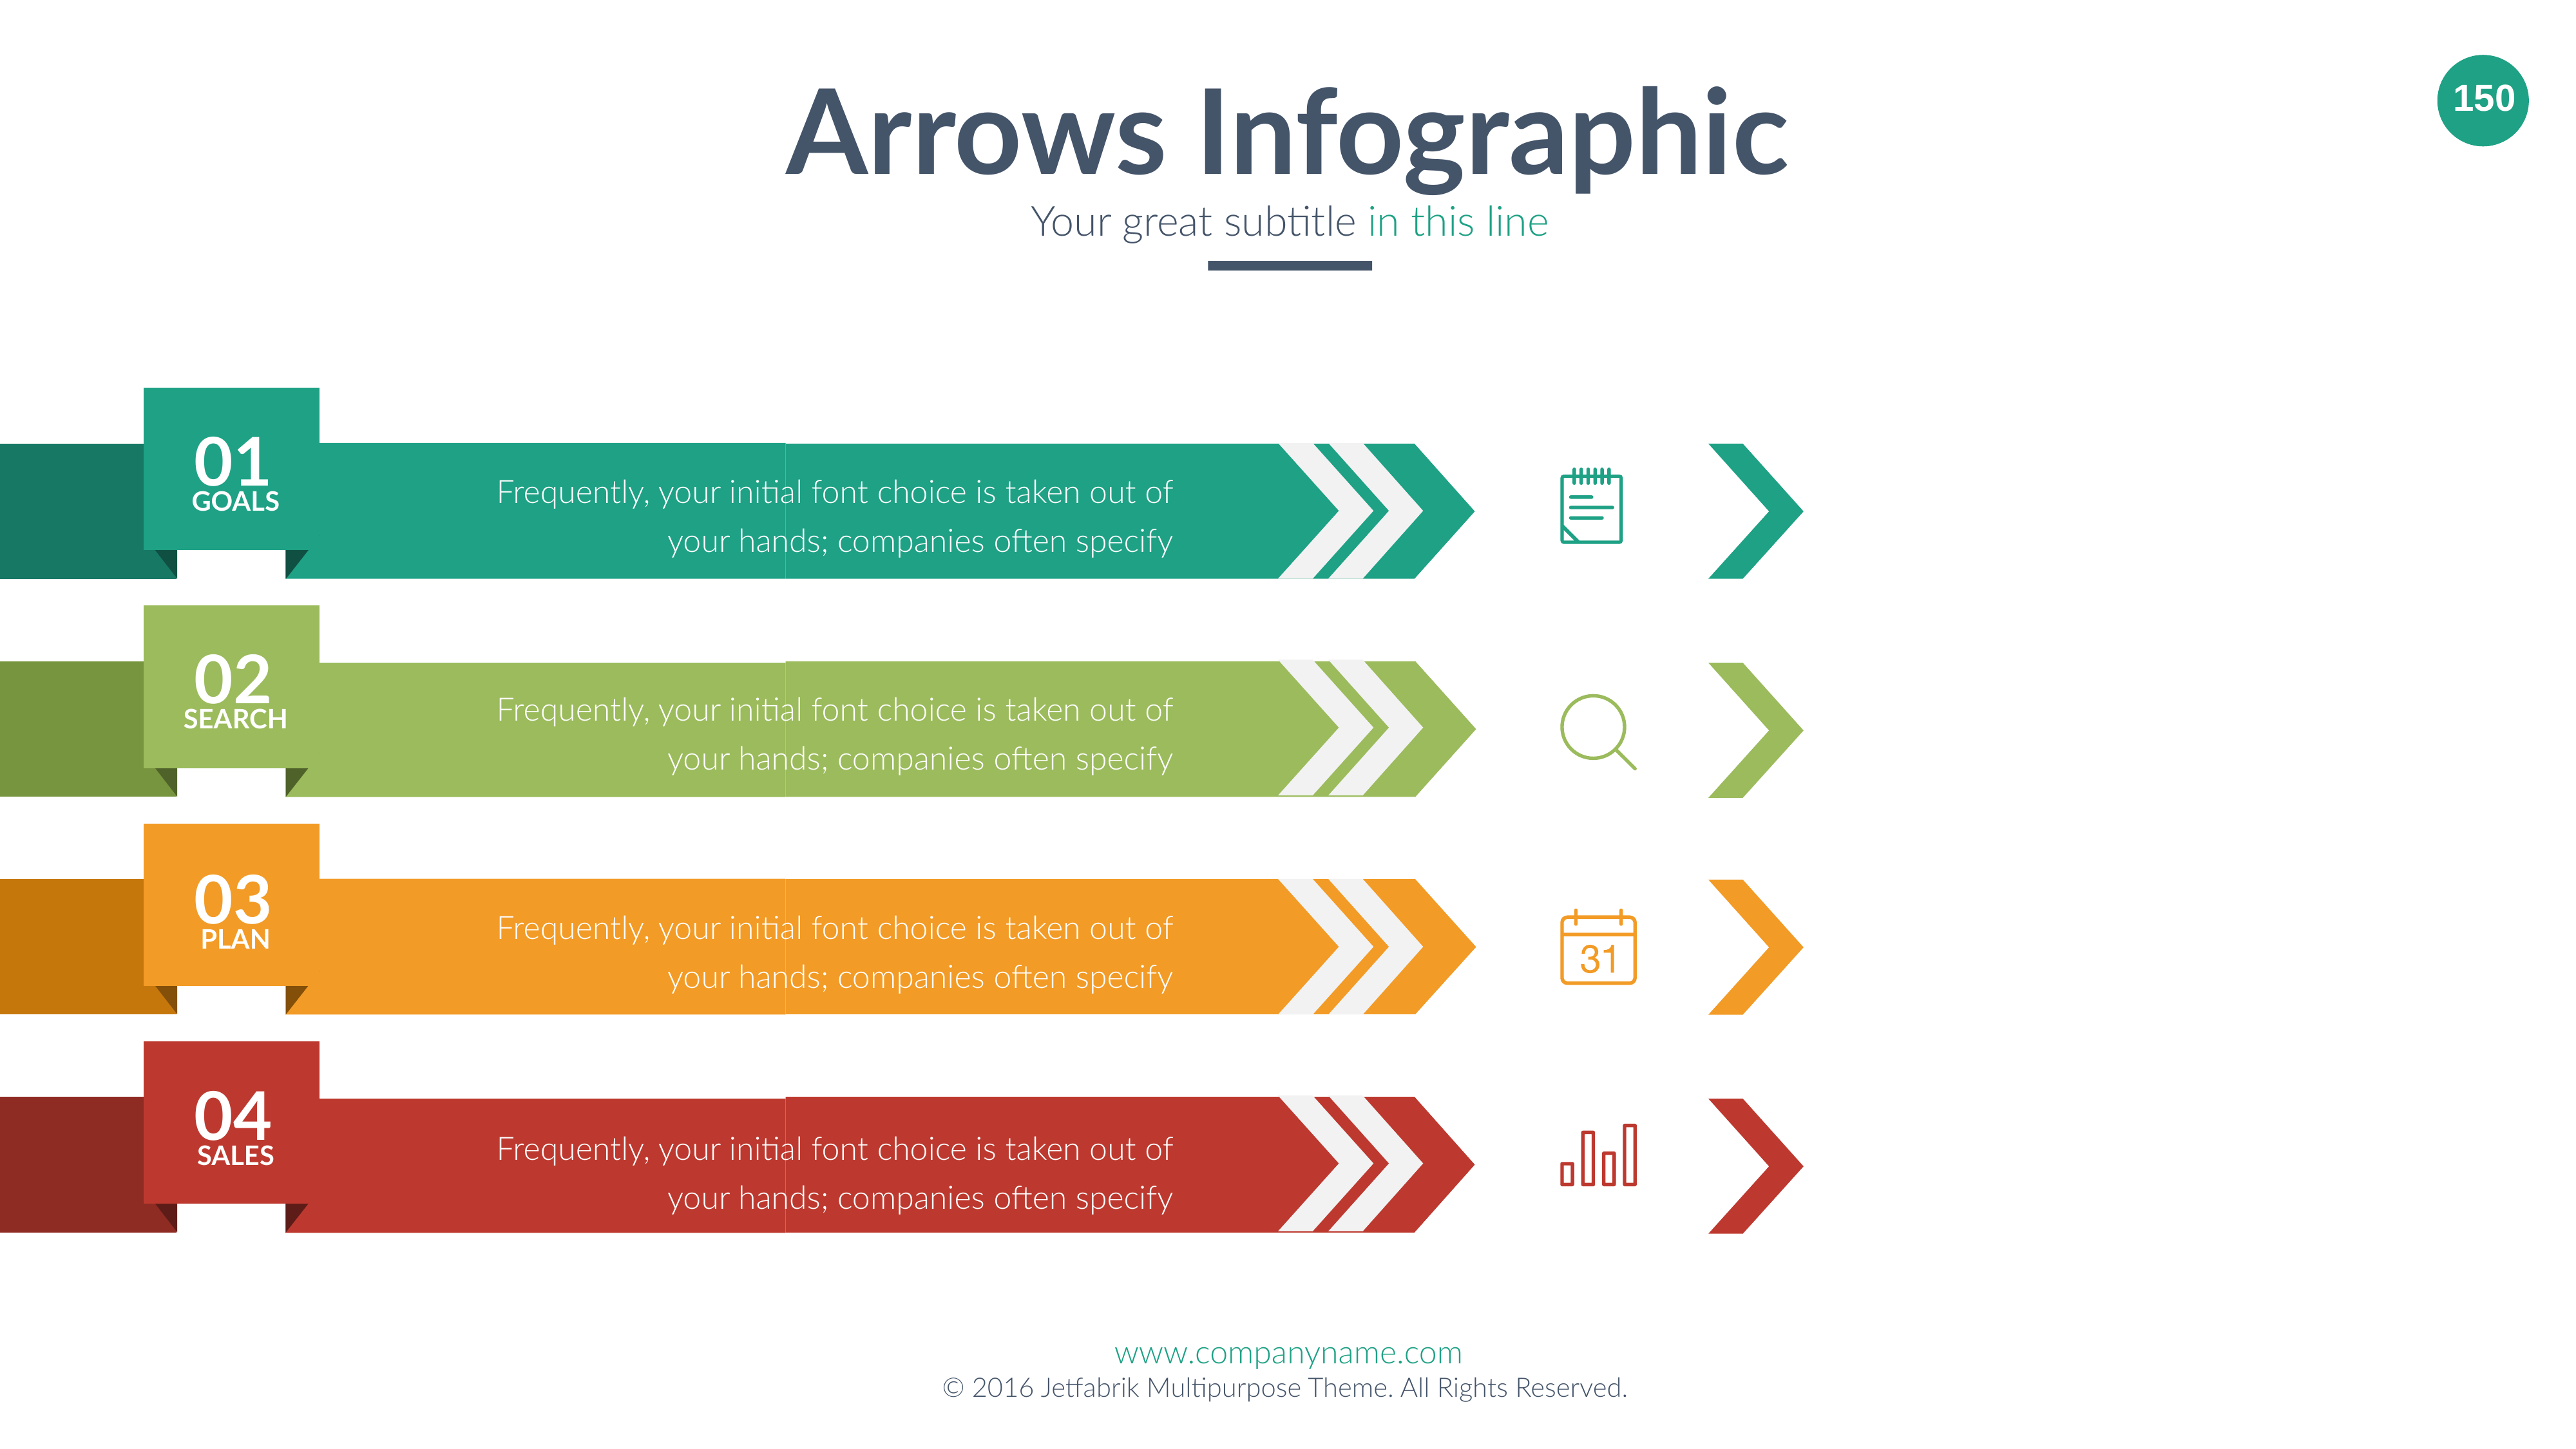

Arrows Infographic
Your great subtitle in this line

01

Frequently, your initial font choice is taken out of your hands; companies often specify

GOALS

02

Frequently, your initial font choice is taken out of your hands; companies often specify

SEARCH

03

Frequently, your initial font choice is taken out of your hands; companies often specify

PLAN

04

Frequently, your initial font choice is taken out of your hands; companies often specify

SALES